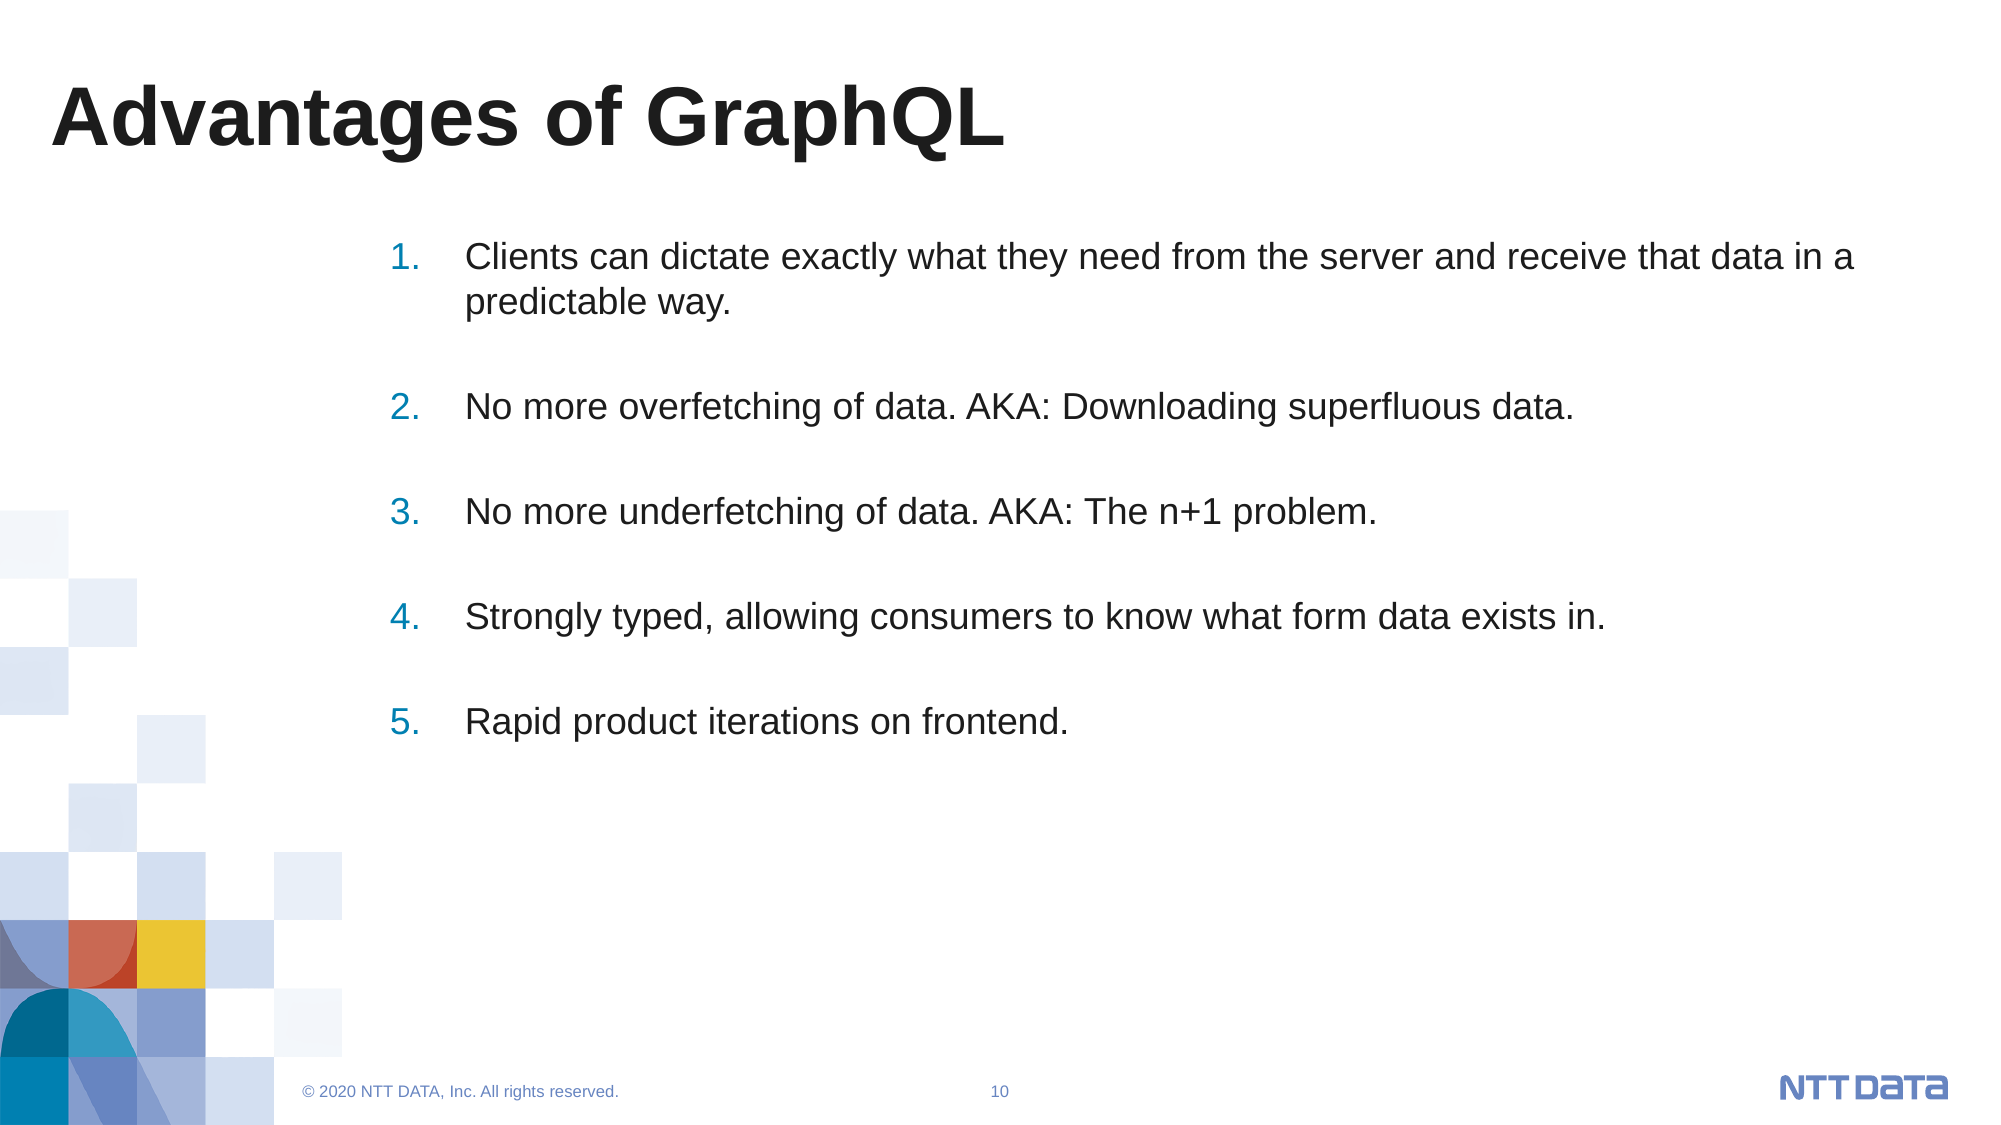

# Advantages of GraphQL
Clients can dictate exactly what they need from the server and receive that data in a predictable way.

No more overfetching of data. AKA: Downloading superfluous data.

No more underfetching of data. AKA: The n+1 problem.

Strongly typed, allowing consumers to know what form data exists in.

Rapid product iterations on frontend.
© 2020 NTT DATA, Inc. All rights reserved.
10